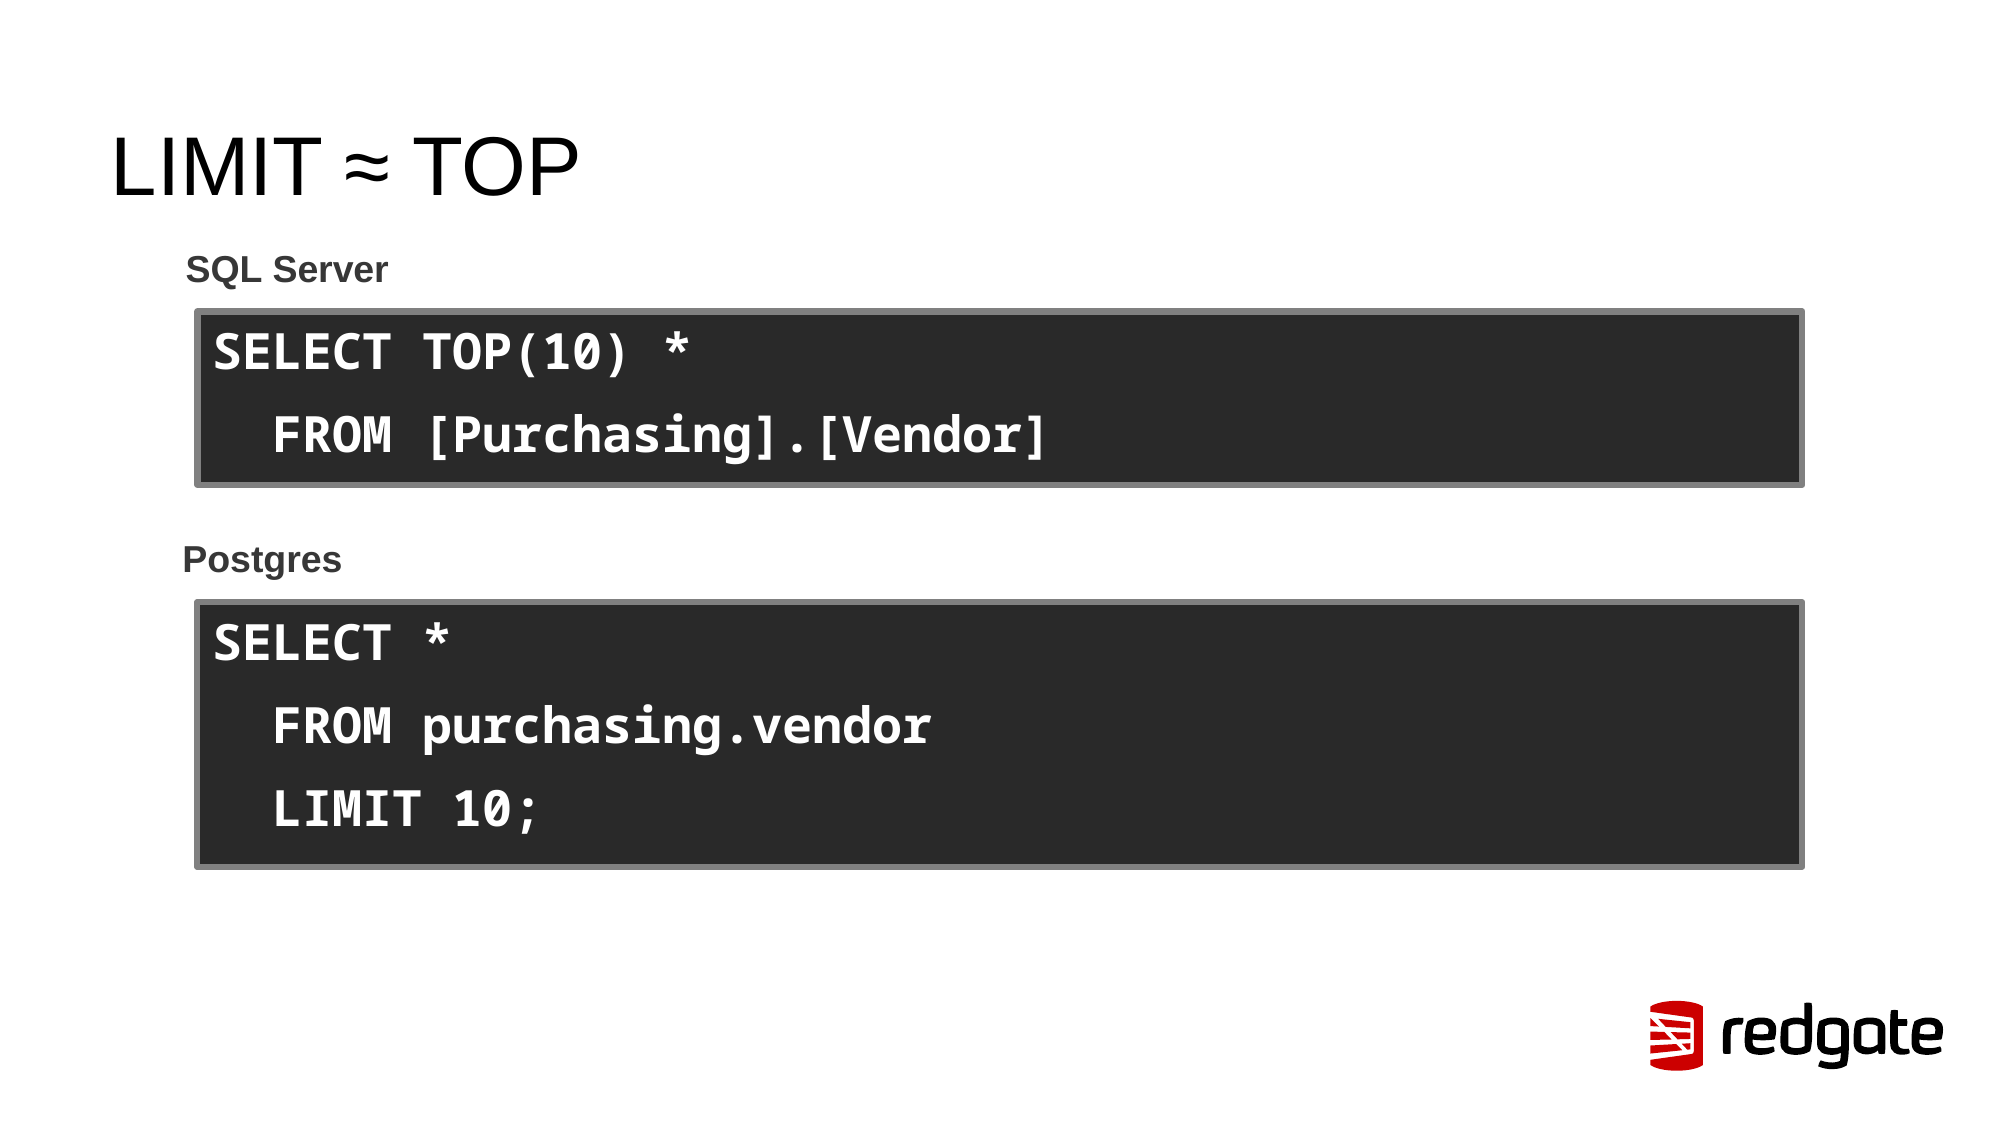

# LIMIT ≈ TOP
SQL Server
SELECT TOP(10) *
  FROM [Purchasing].[Vendor]
Postgres
SELECT *
  FROM purchasing.vendor
  LIMIT 10;